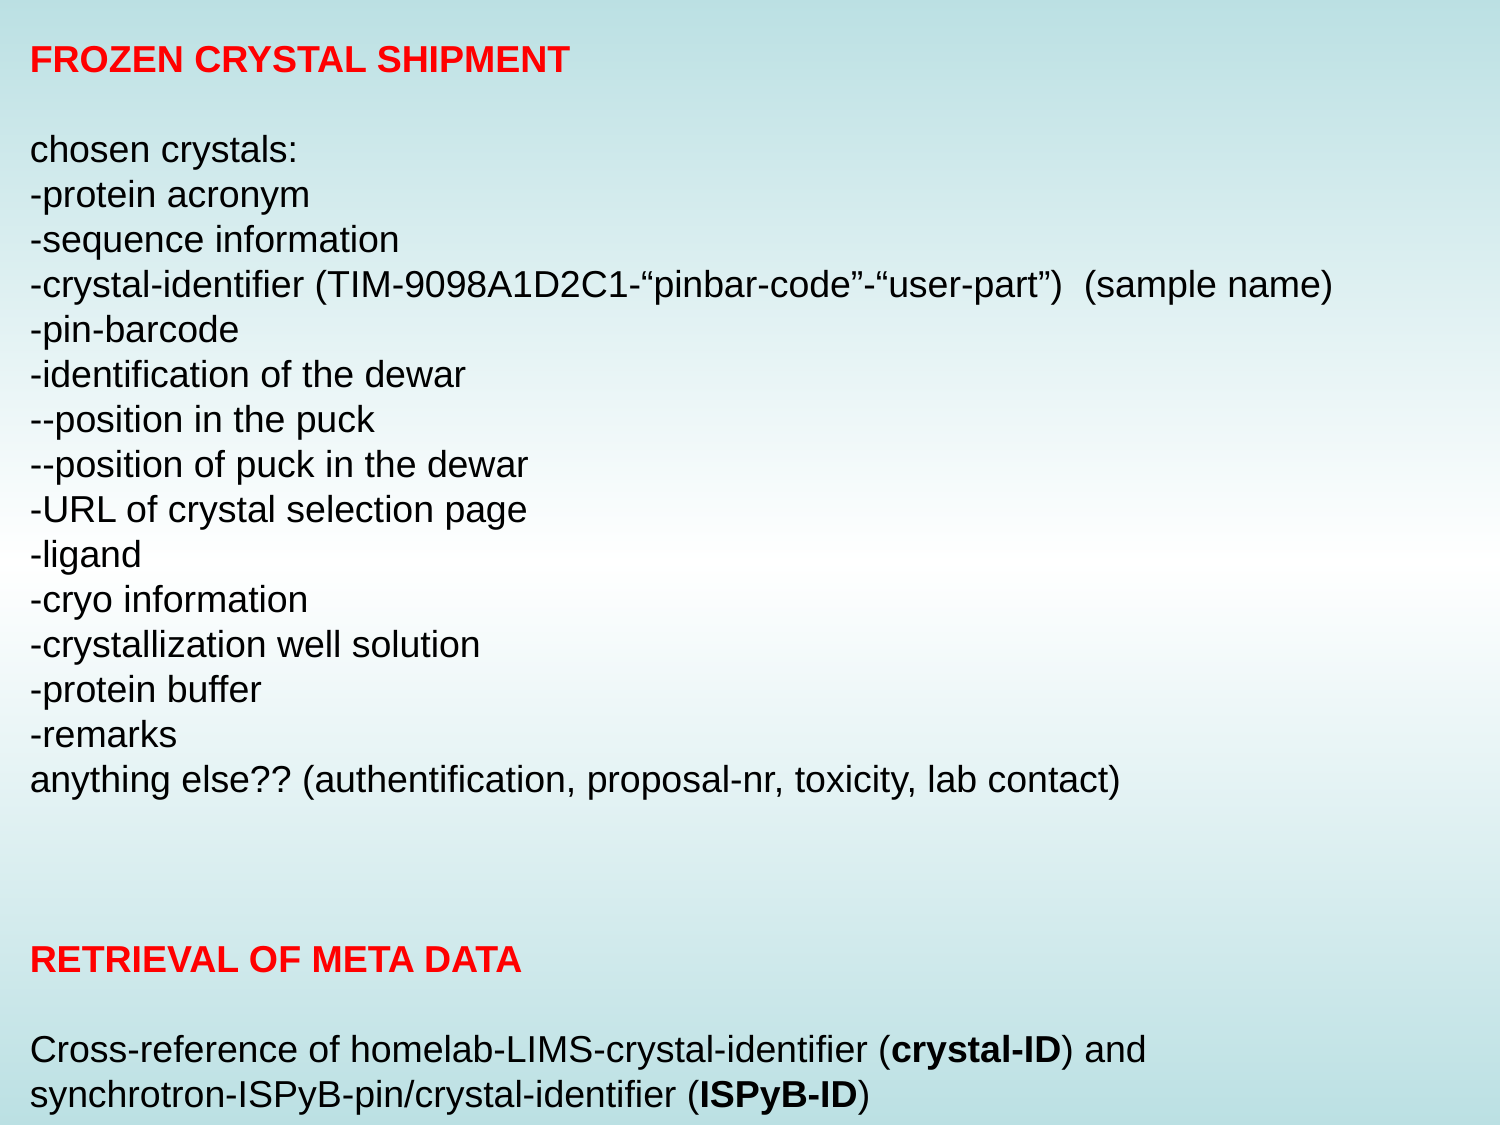

frozen crystal shipment

chosen crystals:
-protein acronym
-sequence information
-crystal-identifier (TIM-9098A1D2C1-“pinbar-code”-“user-part”)  (sample name)  -pin-barcode
-identification of the dewar
--position in the puck
--position of puck in the dewar
-URL of crystal selection page
-ligand
-cryo information
-crystallization well solution
-protein buffer
-remarks
anything else?? (authentification, proposal-nr, toxicity, lab contact)

Retrieval of META data

Cross-reference of homelab-LIMS-crystal-identifier (crystal-ID) and  synchrotron-ISPyB-pin/crystal-identifier (ISPyB-ID)